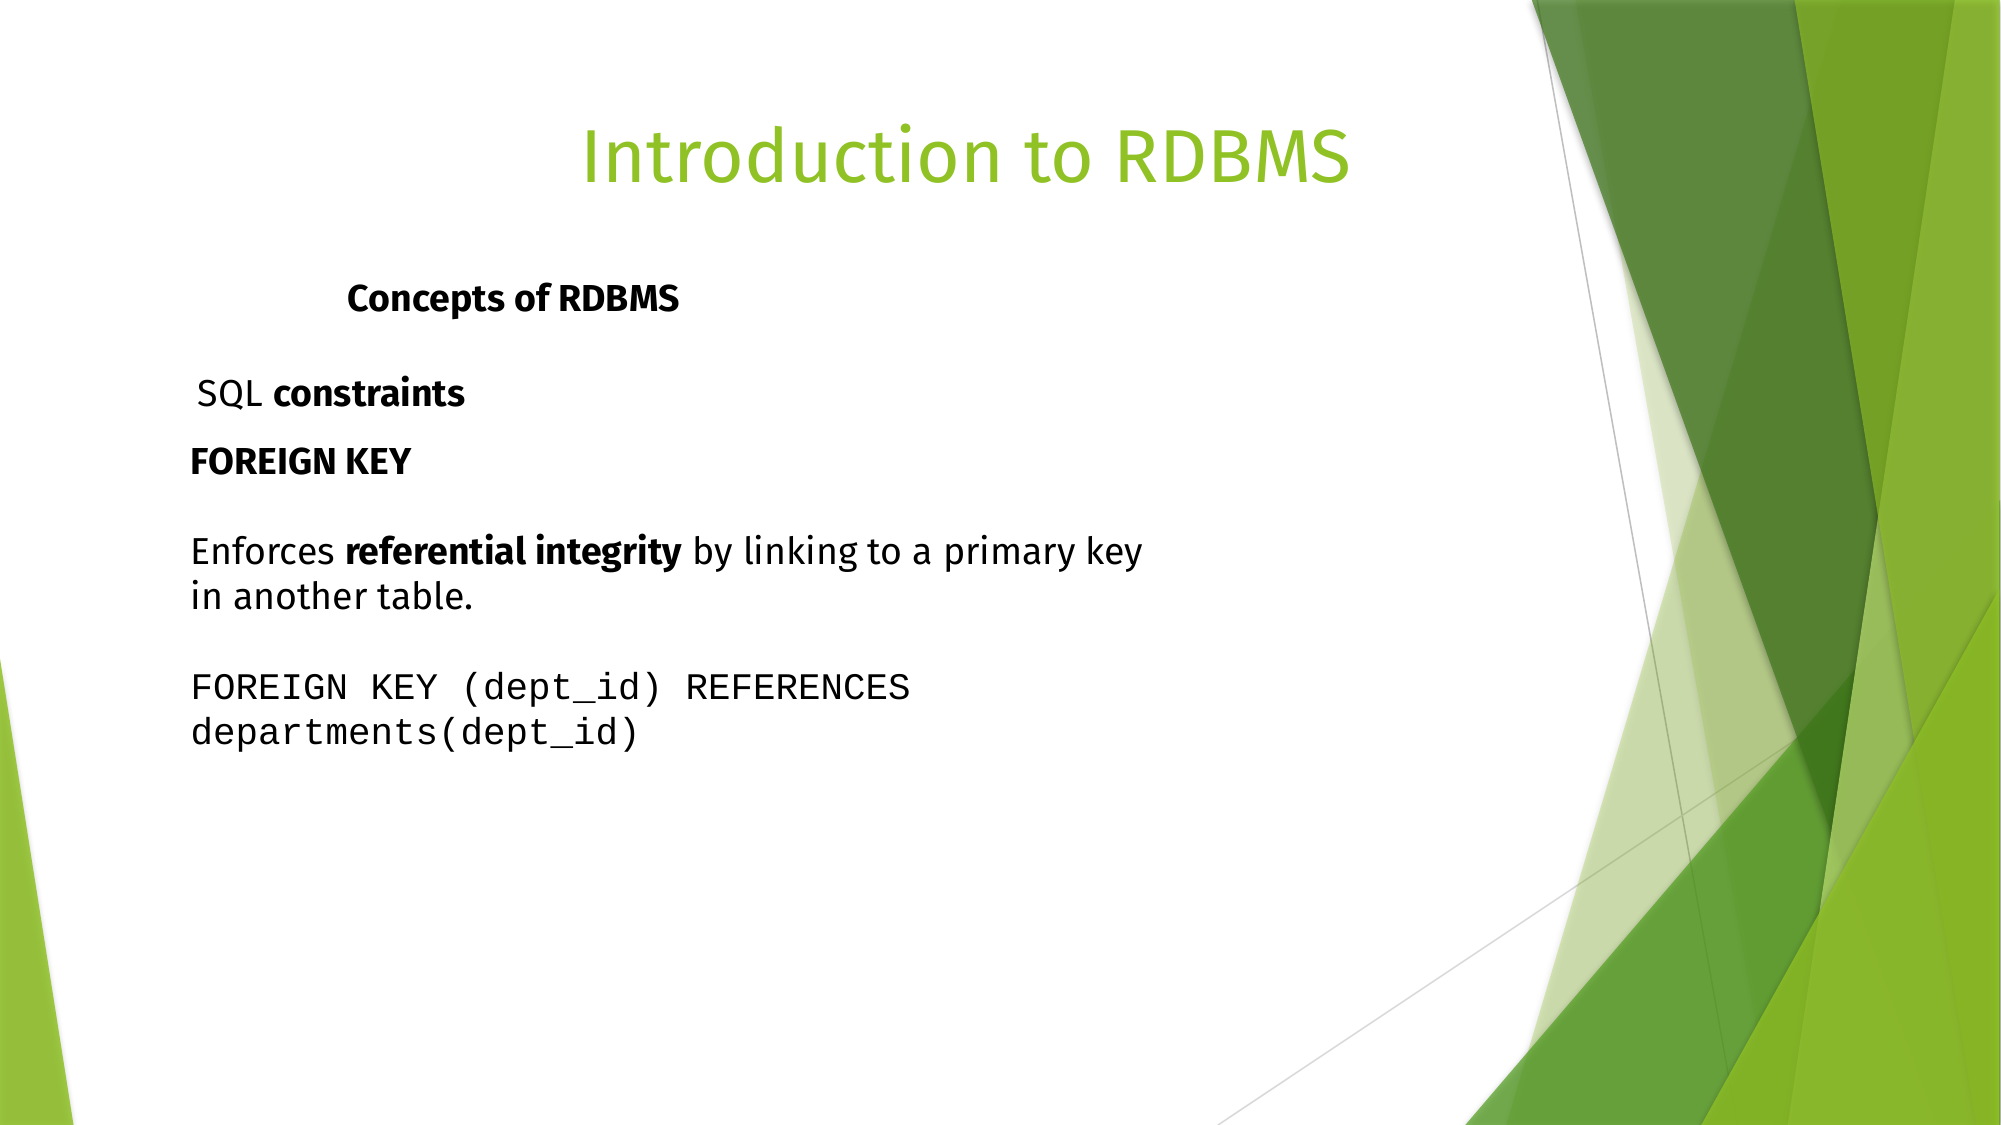

# Introduction to RDBMS
						Concepts of RDBMS

						   SQL constraints
FOREIGN KEY

Enforces referential integrity by linking to a primary key in another table.

FOREIGN KEY (dept_id) REFERENCES departments(dept_id)